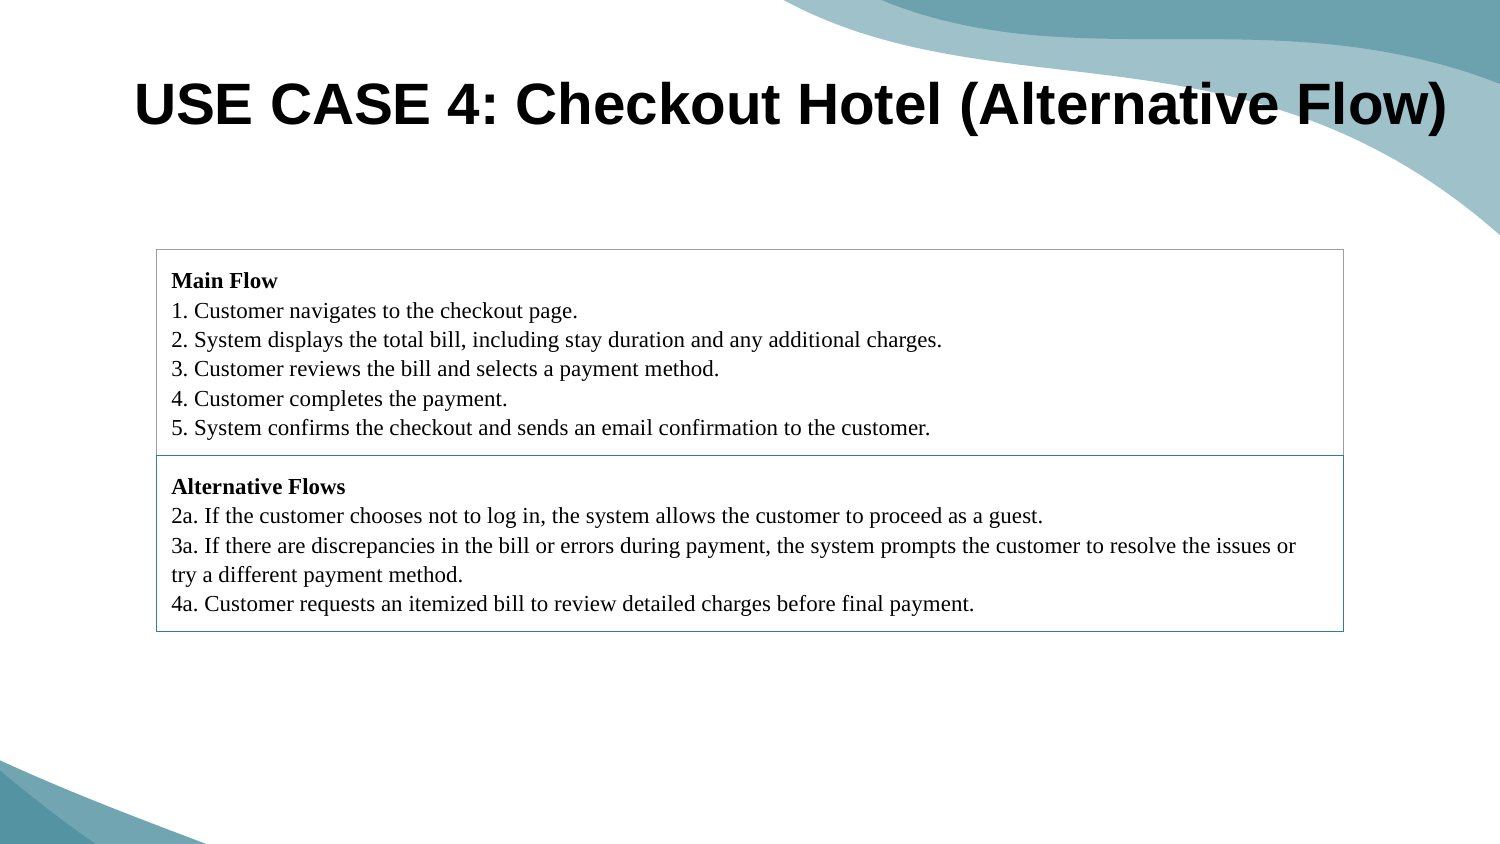

# USE CASE 4: Checkout Hotel (Alternative Flow)
| Main Flow 1. Customer navigates to the checkout page. 2. System displays the total bill, including stay duration and any additional charges. 3. Customer reviews the bill and selects a payment method. 4. Customer completes the payment. 5. System confirms the checkout and sends an email confirmation to the customer. |
| --- |
| Alternative Flows 2a. If the customer chooses not to log in, the system allows the customer to proceed as a guest. 3a. If there are discrepancies in the bill or errors during payment, the system prompts the customer to resolve the issues or try a different payment method. 4a. Customer requests an itemized bill to review detailed charges before final payment. |